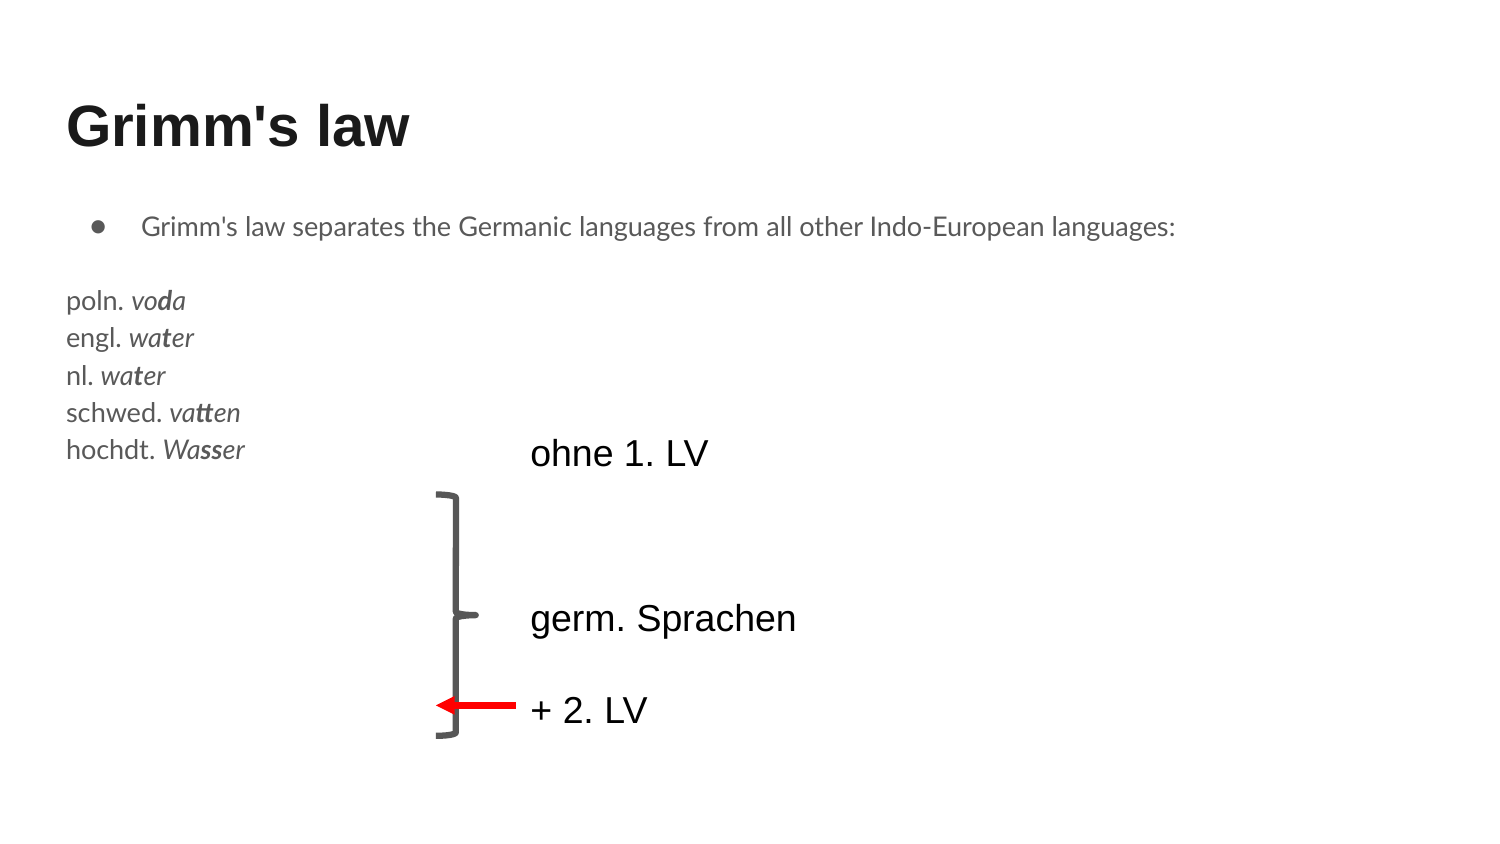

# Grimm's law
Grimm's law separates the Germanic languages from all other Indo-European languages:

poln. voda
engl. water
nl. water
schwed. vatten
hochdt. Wasser
ohne 1. LV

germ. Sprachen
+ 2. LV